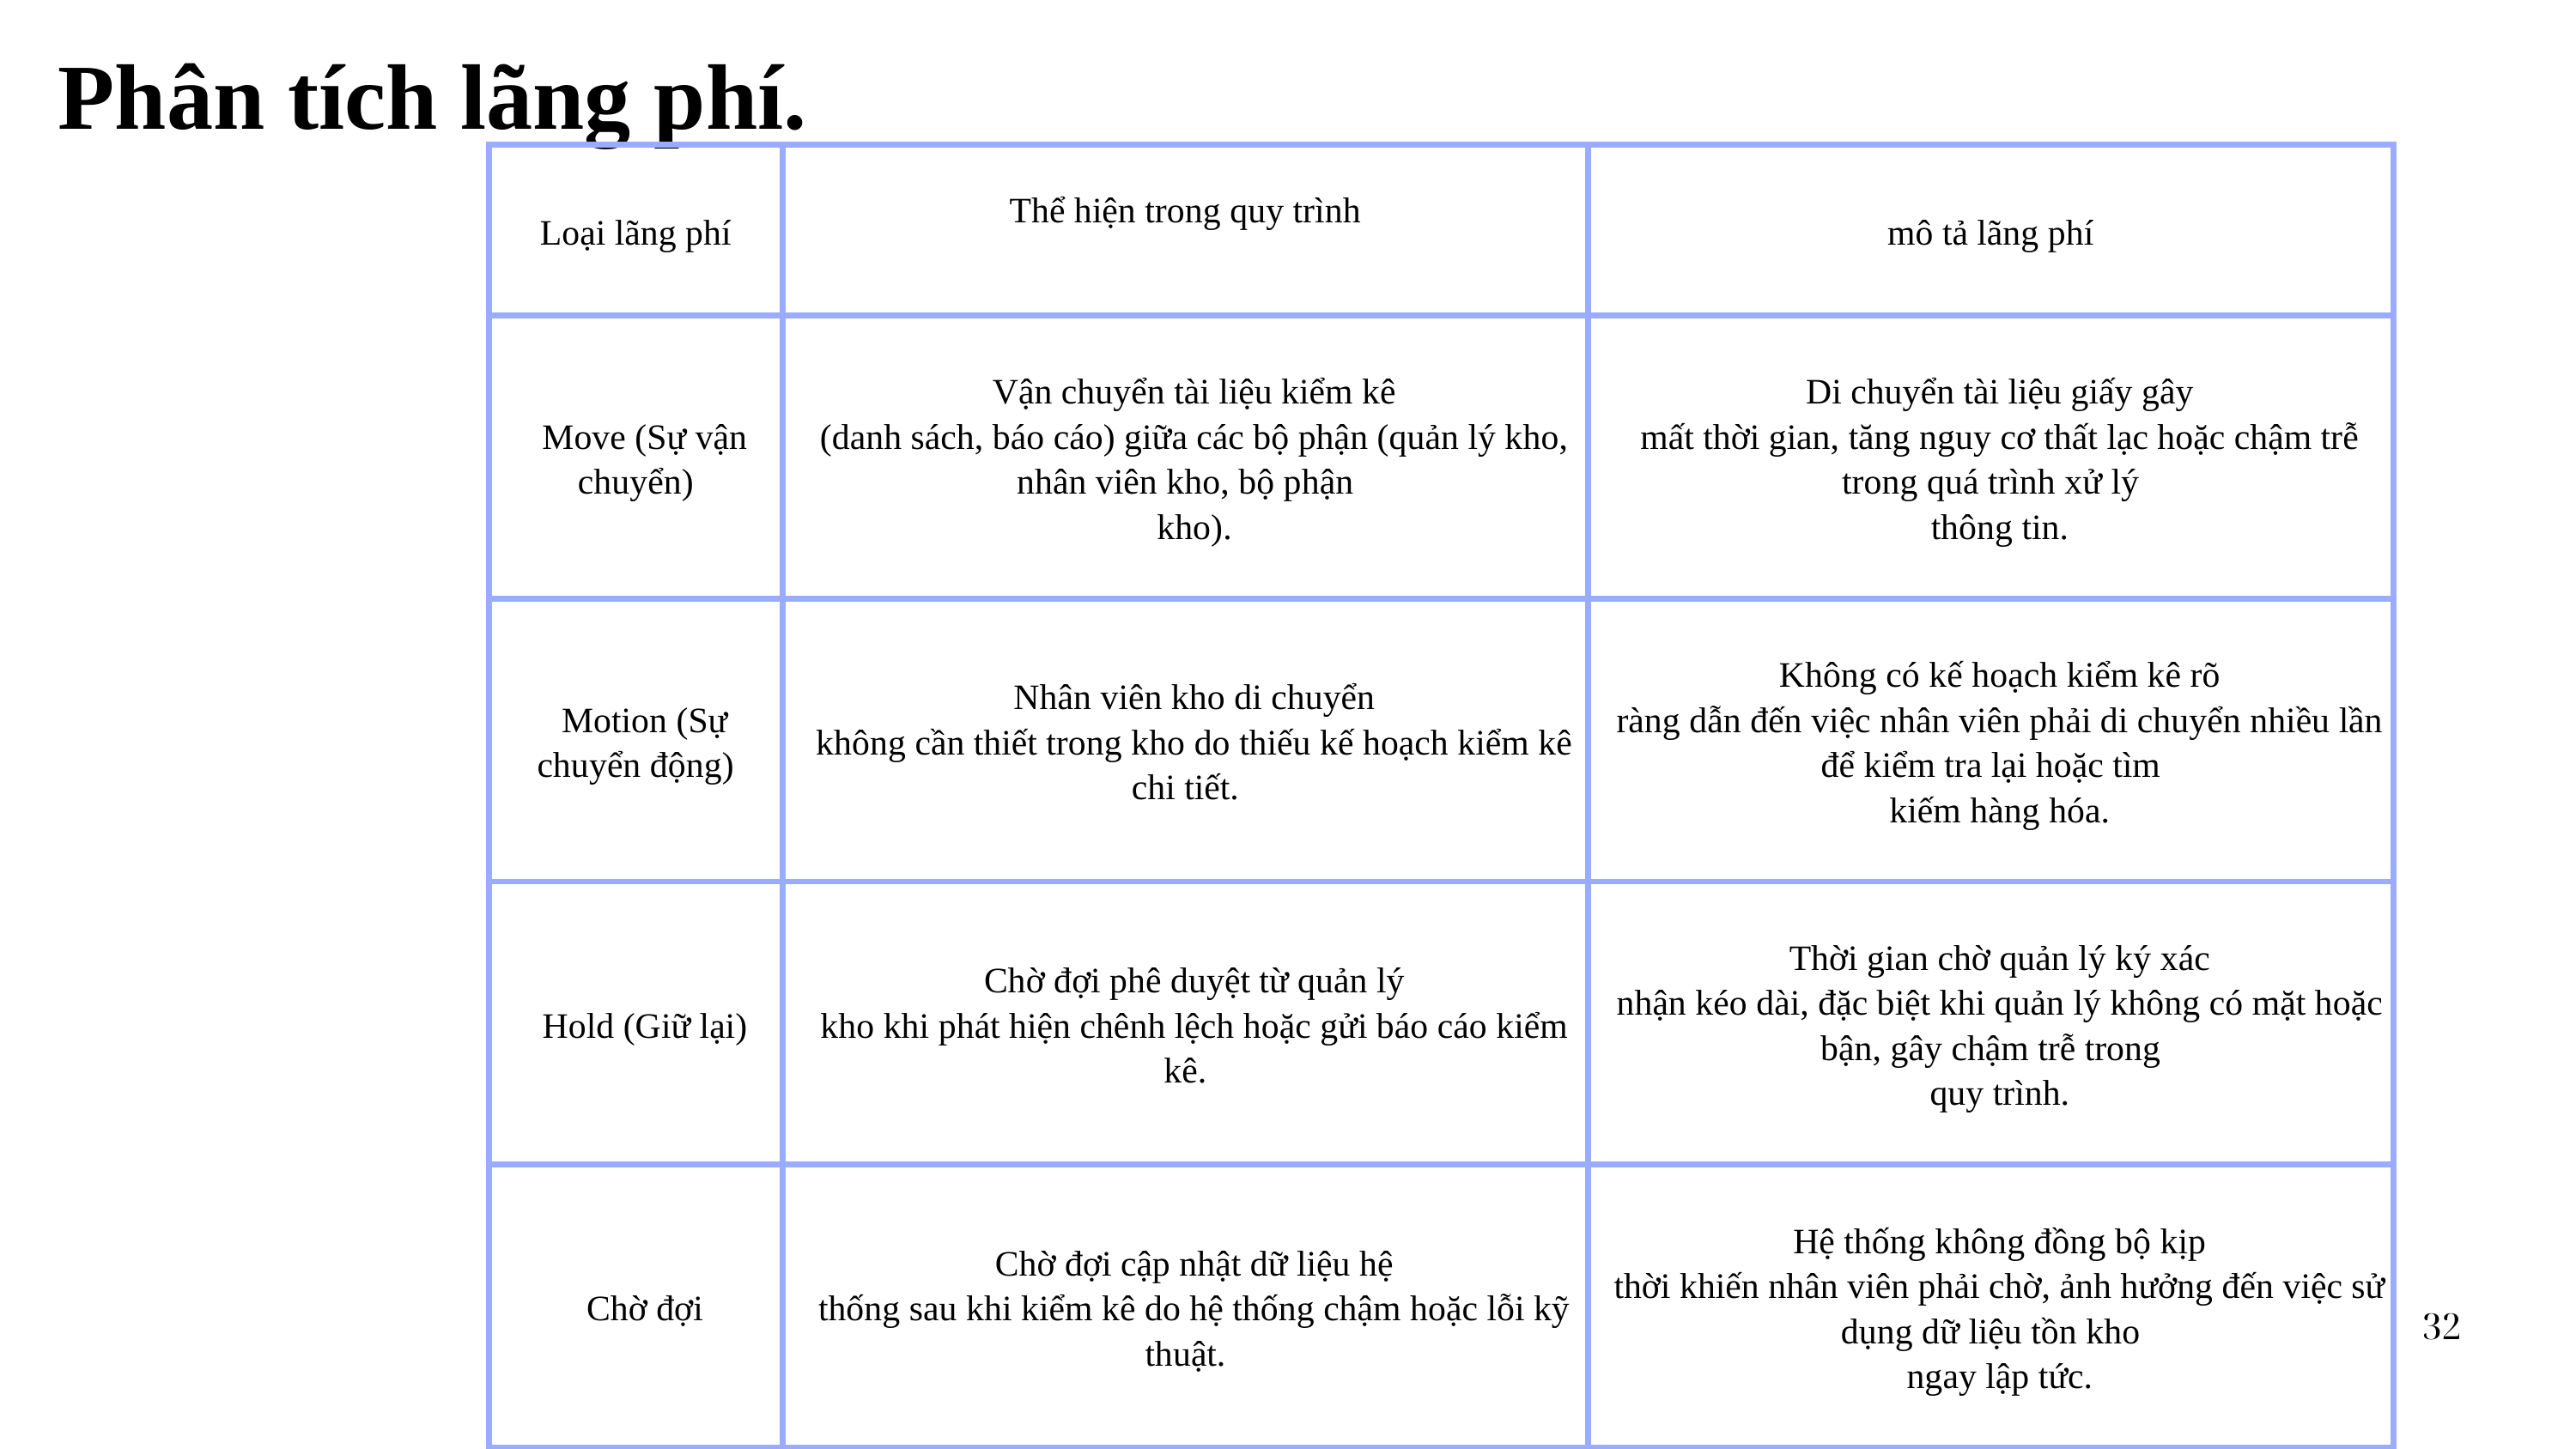

Phân tích lãng phí.
| Loại lãng phí | Thể hiện trong quy trình | mô tả lãng phí |
| --- | --- | --- |
| Move (Sự vận chuyển) | Vận chuyển tài liệu kiểm kê (danh sách, báo cáo) giữa các bộ phận (quản lý kho, nhân viên kho, bộ phận kho). | Di chuyển tài liệu giấy gây mất thời gian, tăng nguy cơ thất lạc hoặc chậm trễ trong quá trình xử lý thông tin. |
| Motion (Sự chuyển động) | Nhân viên kho di chuyển không cần thiết trong kho do thiếu kế hoạch kiểm kê chi tiết. | Không có kế hoạch kiểm kê rõ ràng dẫn đến việc nhân viên phải di chuyển nhiều lần để kiểm tra lại hoặc tìm kiếm hàng hóa. |
| Hold (Giữ lại) | Chờ đợi phê duyệt từ quản lý kho khi phát hiện chênh lệch hoặc gửi báo cáo kiểm kê. | Thời gian chờ quản lý ký xác nhận kéo dài, đặc biệt khi quản lý không có mặt hoặc bận, gây chậm trễ trong quy trình. |
| Chờ đợi | Chờ đợi cập nhật dữ liệu hệ thống sau khi kiểm kê do hệ thống chậm hoặc lỗi kỹ thuật. | Hệ thống không đồng bộ kịp thời khiến nhân viên phải chờ, ảnh hưởng đến việc sử dụng dữ liệu tồn kho ngay lập tức. |
32